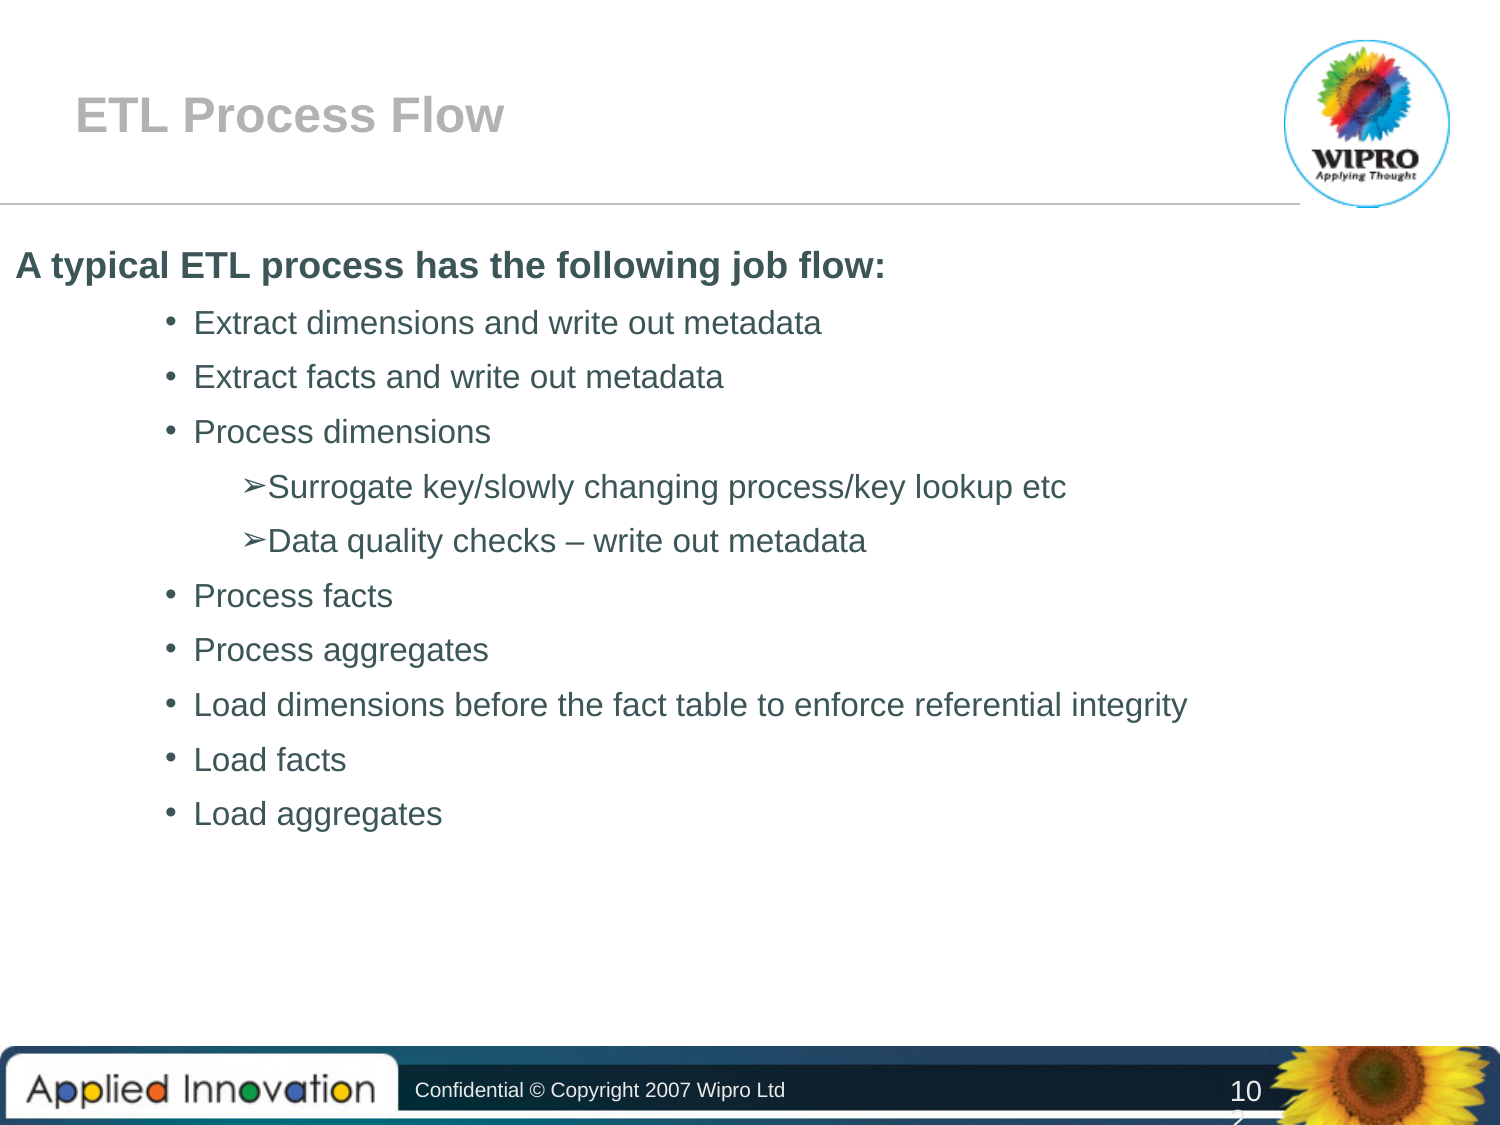

ETL Process Flow
A typical ETL process has the following job flow:
Extract dimensions and write out metadata
Extract facts and write out metadata
Process dimensions
Surrogate key/slowly changing process/key lookup etc
Data quality checks – write out metadata
Process facts
Process aggregates
Load dimensions before the fact table to enforce referential integrity
Load facts
Load aggregates

Confidential © Copyright 2007 Wipro Ltd